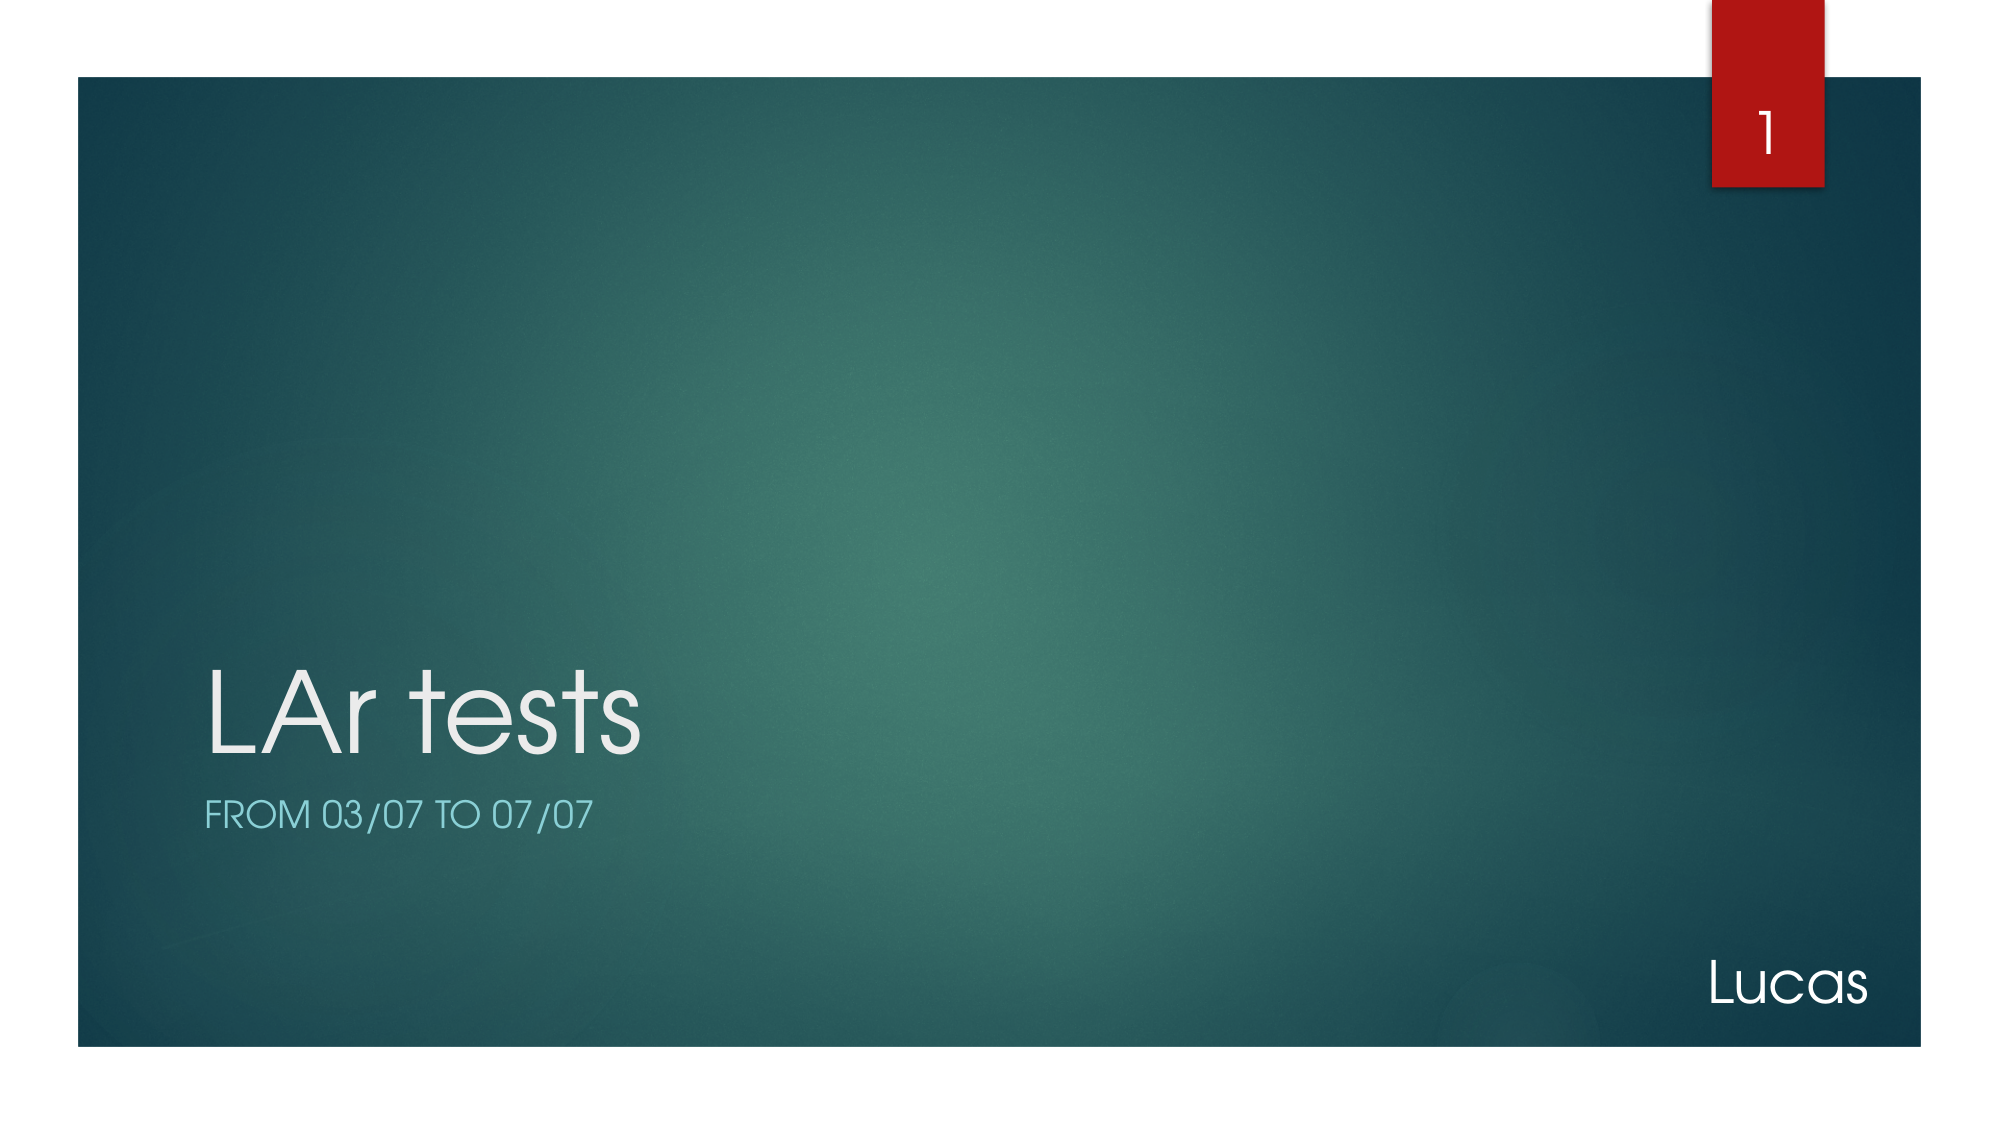

1
# LAr tests
From 03/07 to 07/07
Lucas